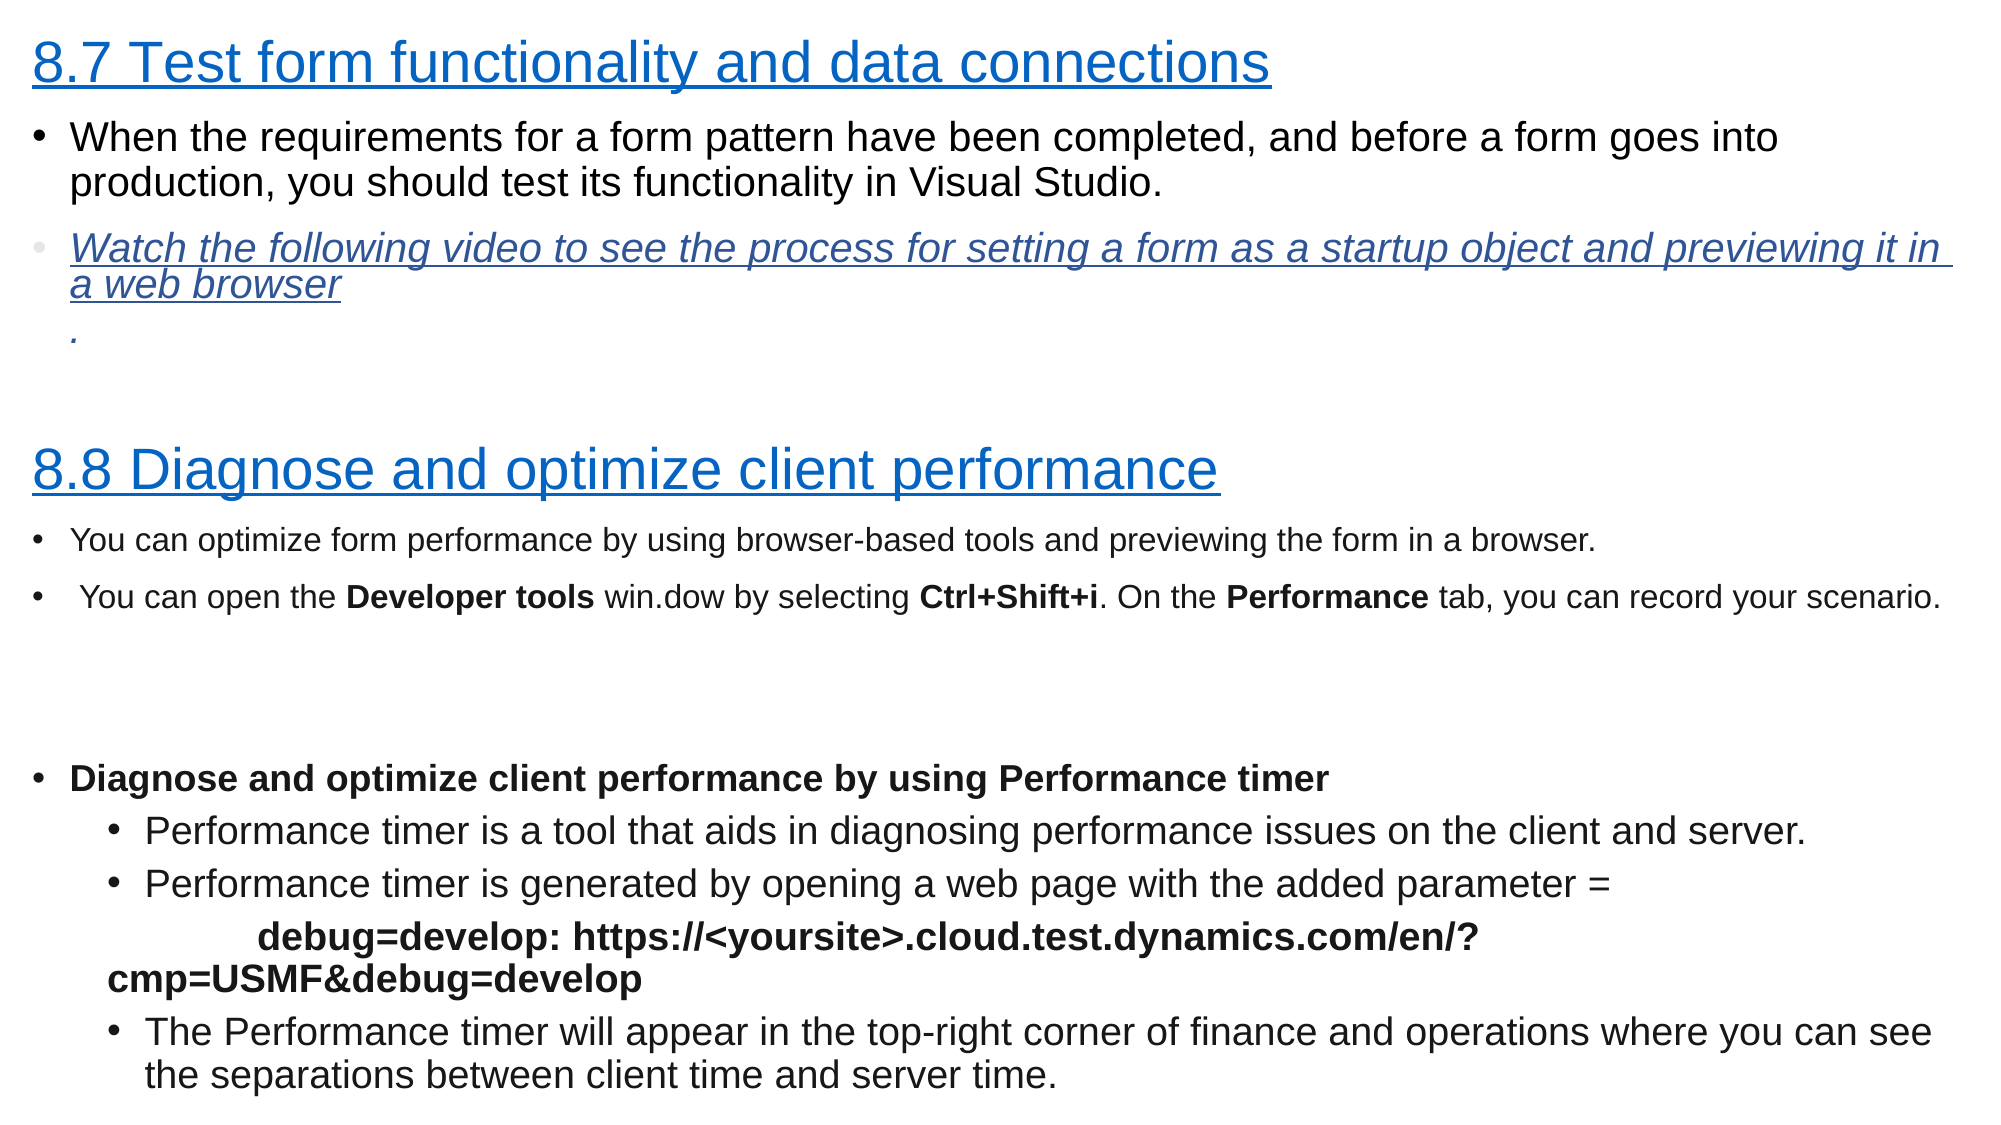

8.7 Test form functionality and data connections
When the requirements for a form pattern have been completed, and before a form goes into production, you should test its functionality in Visual Studio.
Watch the following video to see the process for setting a form as a startup object and previewing it in a web browser.

8.8 Diagnose and optimize client performance
You can optimize form performance by using browser-based tools and previewing the form in a browser.
 You can open the Developer tools win.dow by selecting Ctrl+Shift+i. On the Performance tab, you can record your scenario.

Diagnose and optimize client performance by using Performance timer
Performance timer is a tool that aids in diagnosing performance issues on the client and server.
Performance timer is generated by opening a web page with the added parameter =
	debug=develop: https://<yoursite>.cloud.test.dynamics.com/en/?cmp=USMF&debug=develop
The Performance timer will appear in the top-right corner of finance and operations where you can see the separations between client time and server time.